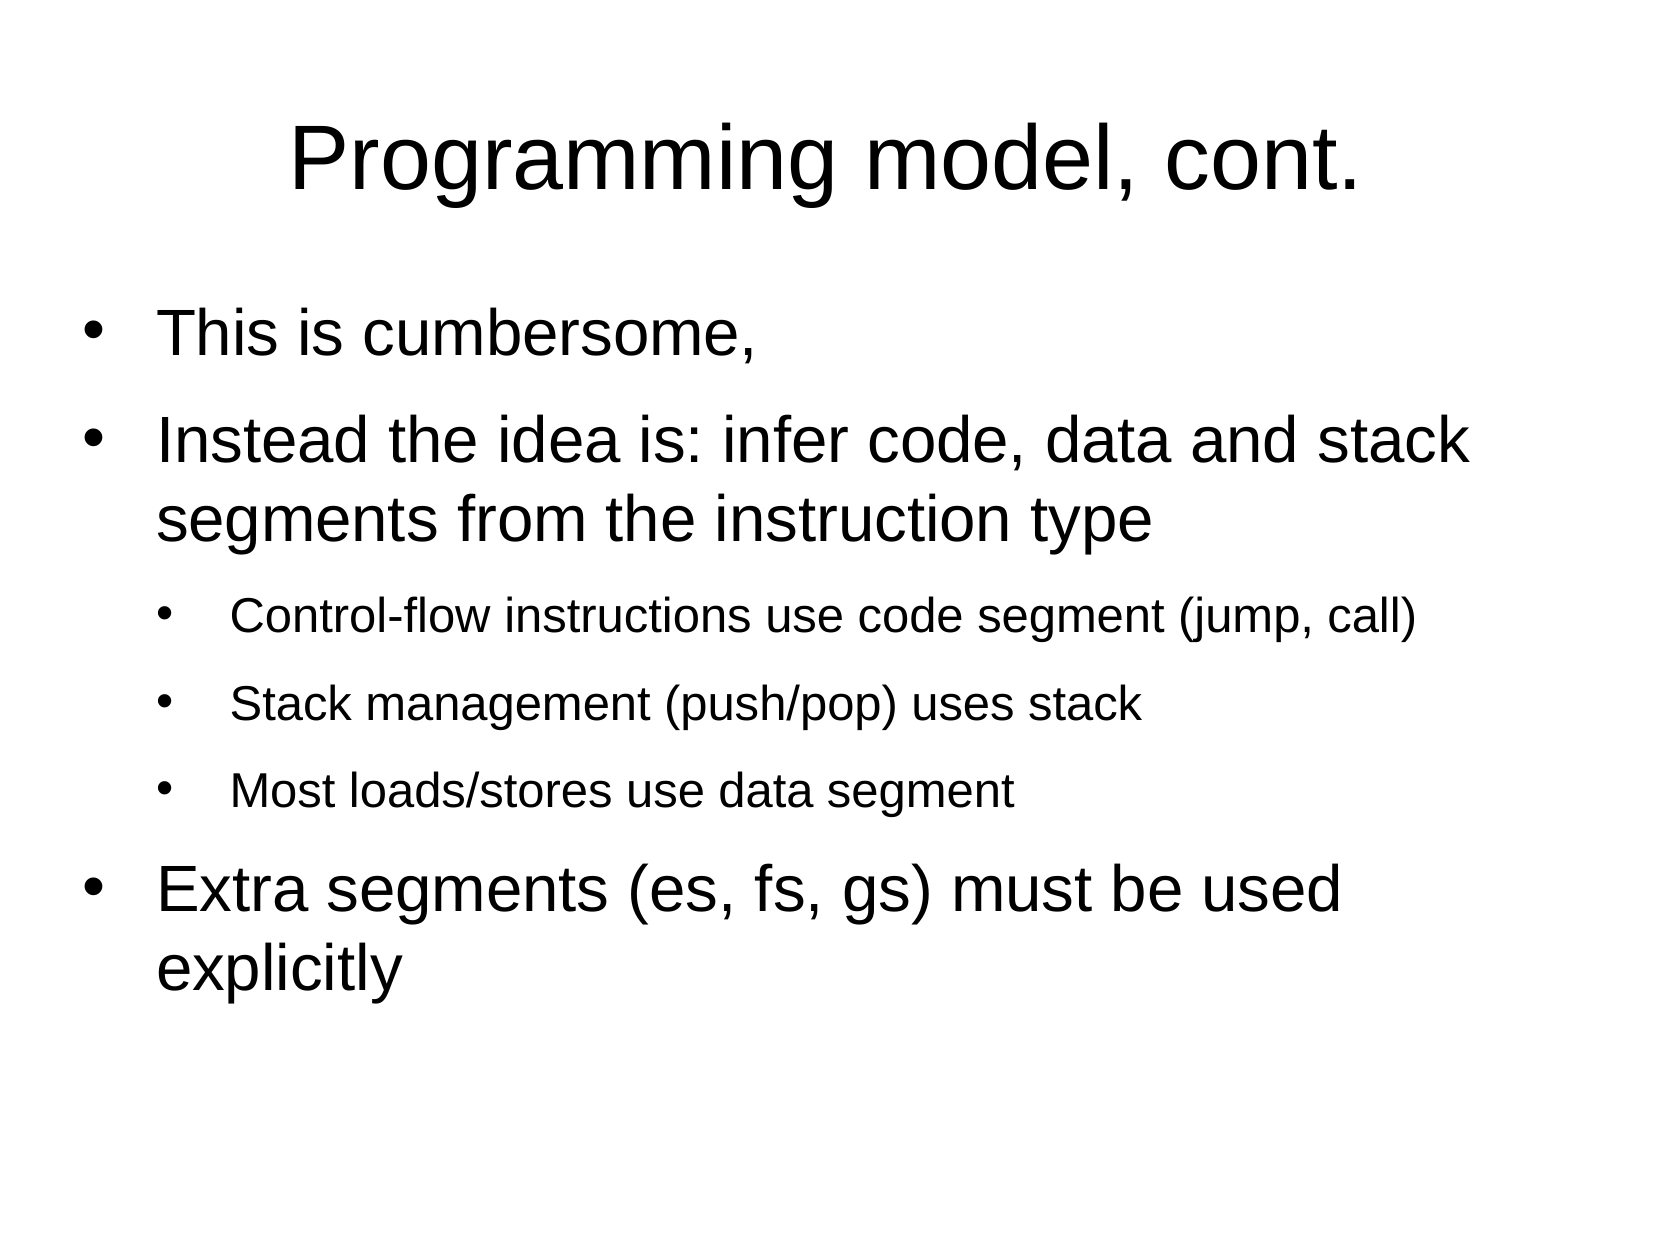

Programming model, cont.
This is cumbersome,
Instead the idea is: infer code, data and stack segments from the instruction type
Control-flow instructions use code segment (jump, call)
Stack management (push/pop) uses stack
Most loads/stores use data segment
Extra segments (es, fs, gs) must be used explicitly